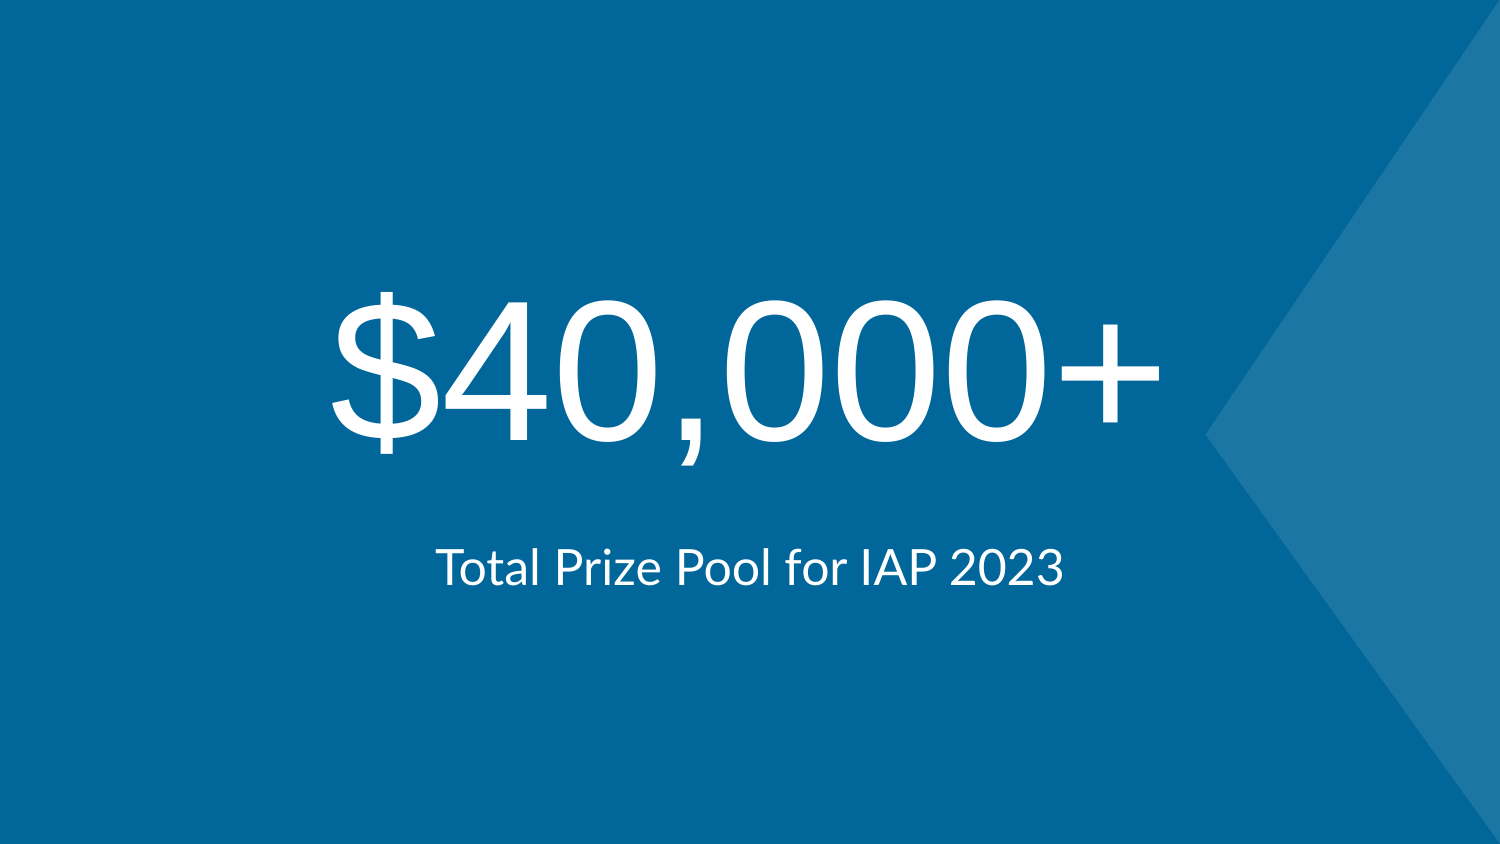

$40,000+
Total Prize Pool for IAP 2023